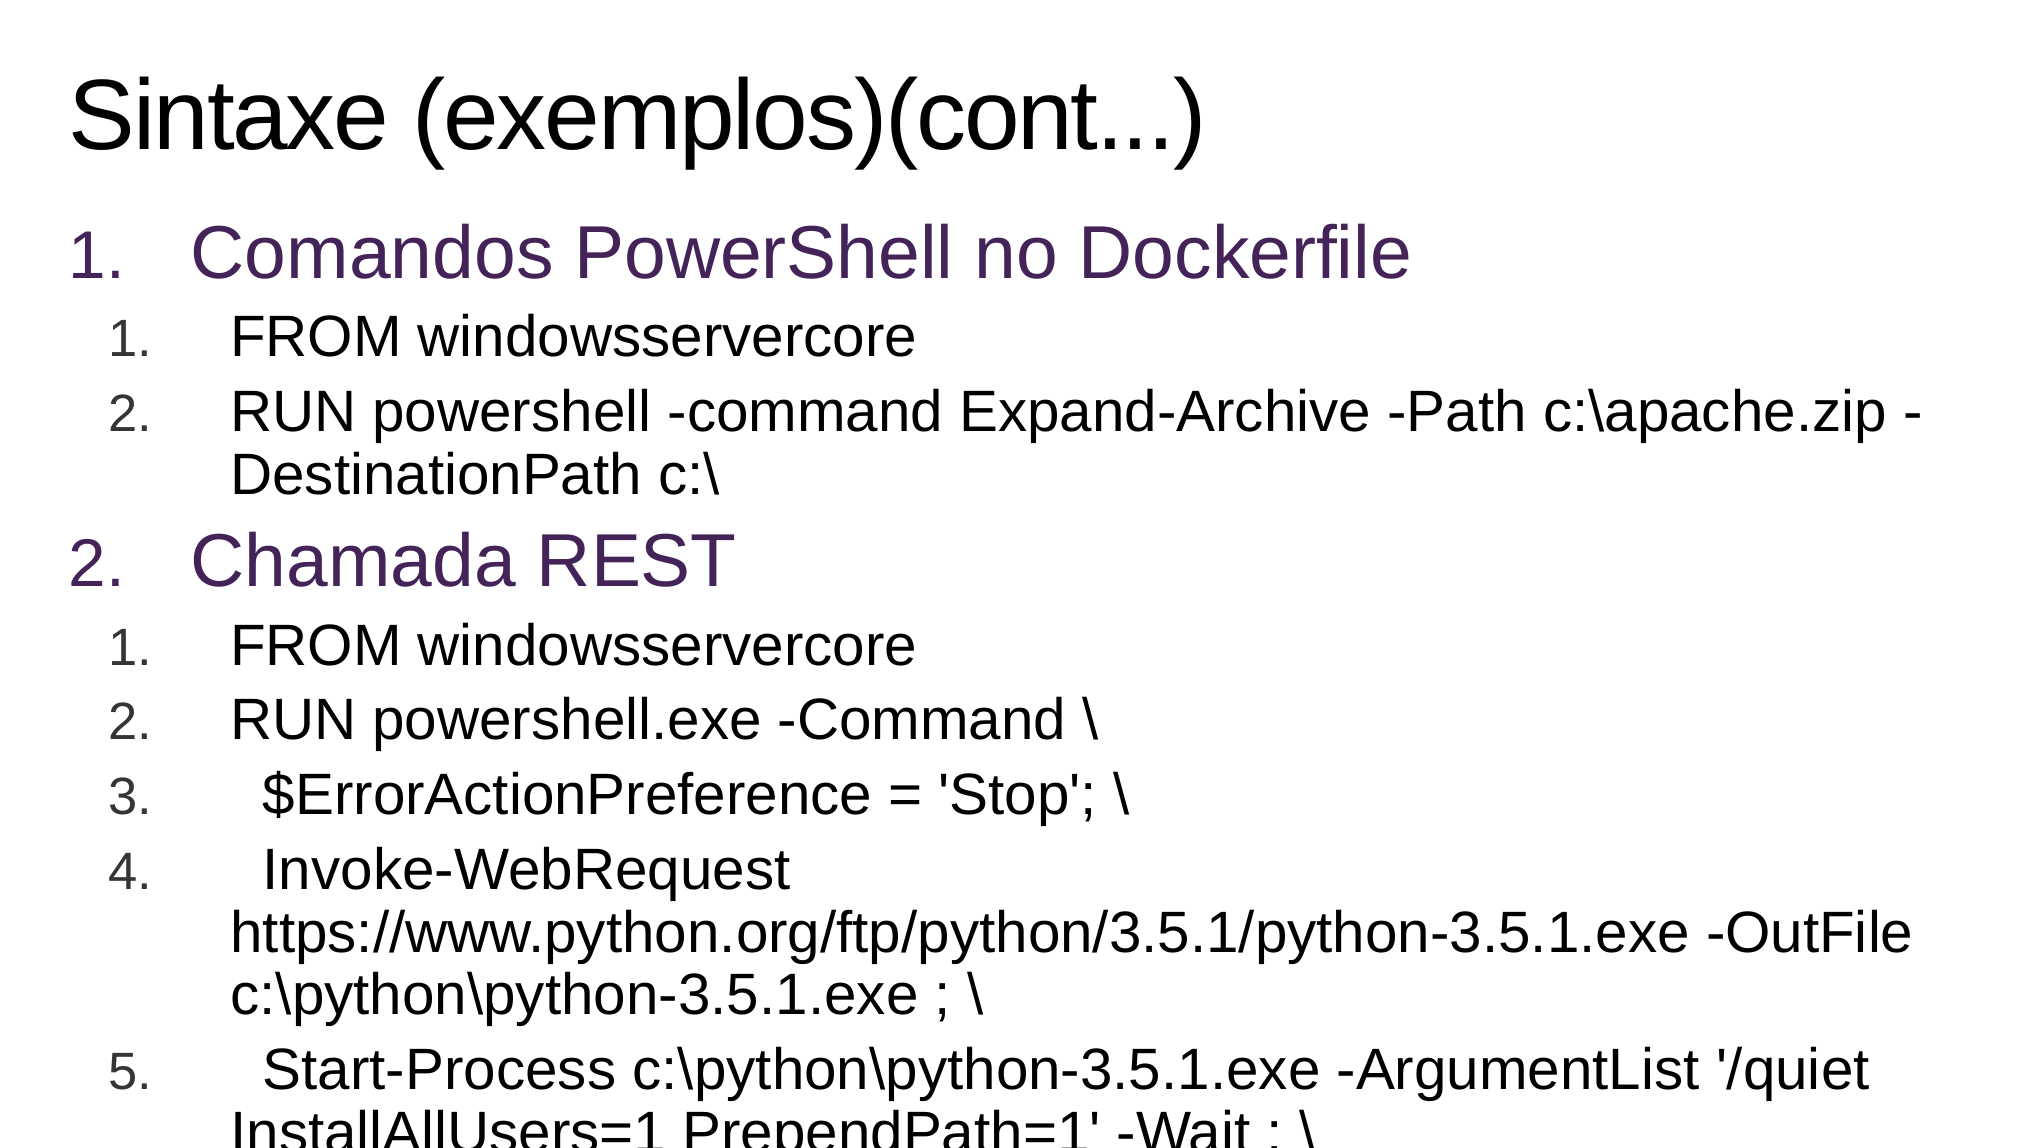

# Sintaxe (exemplos)(cont...)
Comandos PowerShell no Dockerfile
FROM windowsservercore
RUN powershell -command Expand-Archive -Path c:\apache.zip -DestinationPath c:\
Chamada REST
FROM windowsservercore
RUN powershell.exe -Command \
  $ErrorActionPreference = 'Stop'; \
  Invoke-WebRequest https://www.python.org/ftp/python/3.5.1/python-3.5.1.exe -OutFile c:\python\python-3.5.1.exe ; \
  Start-Process c:\python\python-3.5.1.exe -ArgumentList '/quiet InstallAllUsers=1 PrependPath=1' -Wait ; \
  Remove-Item c:\python\python-3.5.1.exe -Force